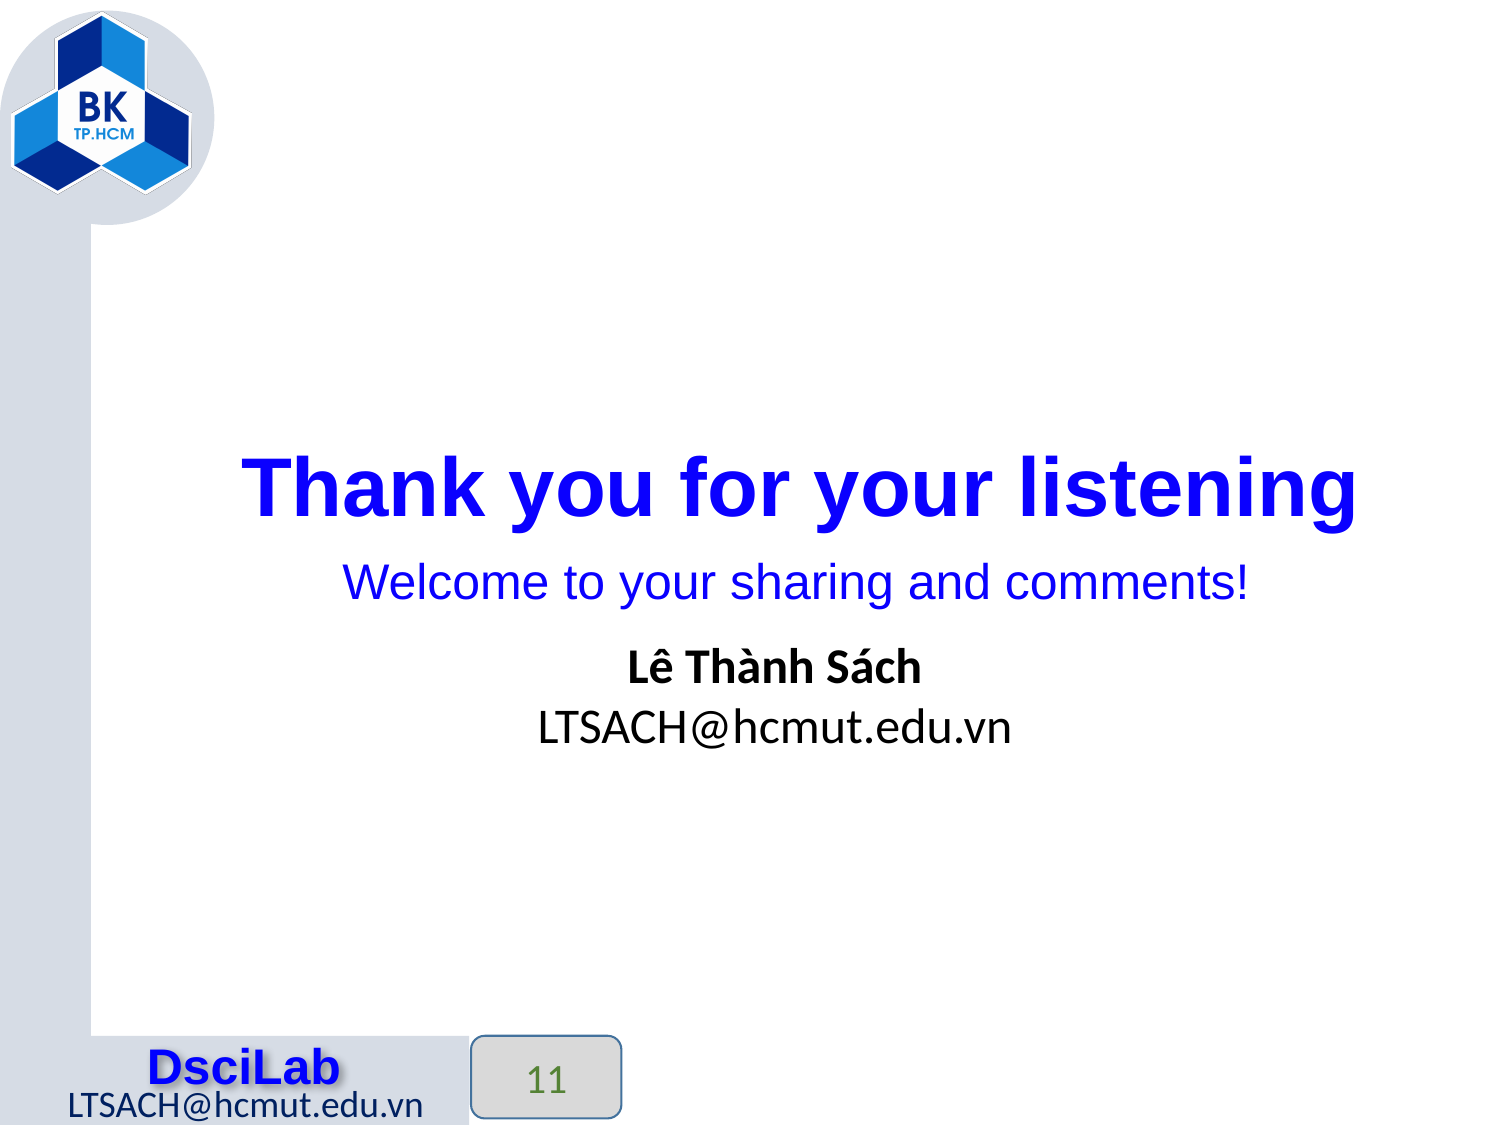

Thank you for your listening
Welcome to your sharing and comments!
Lê Thành Sách
LTSACH@hcmut.edu.vn